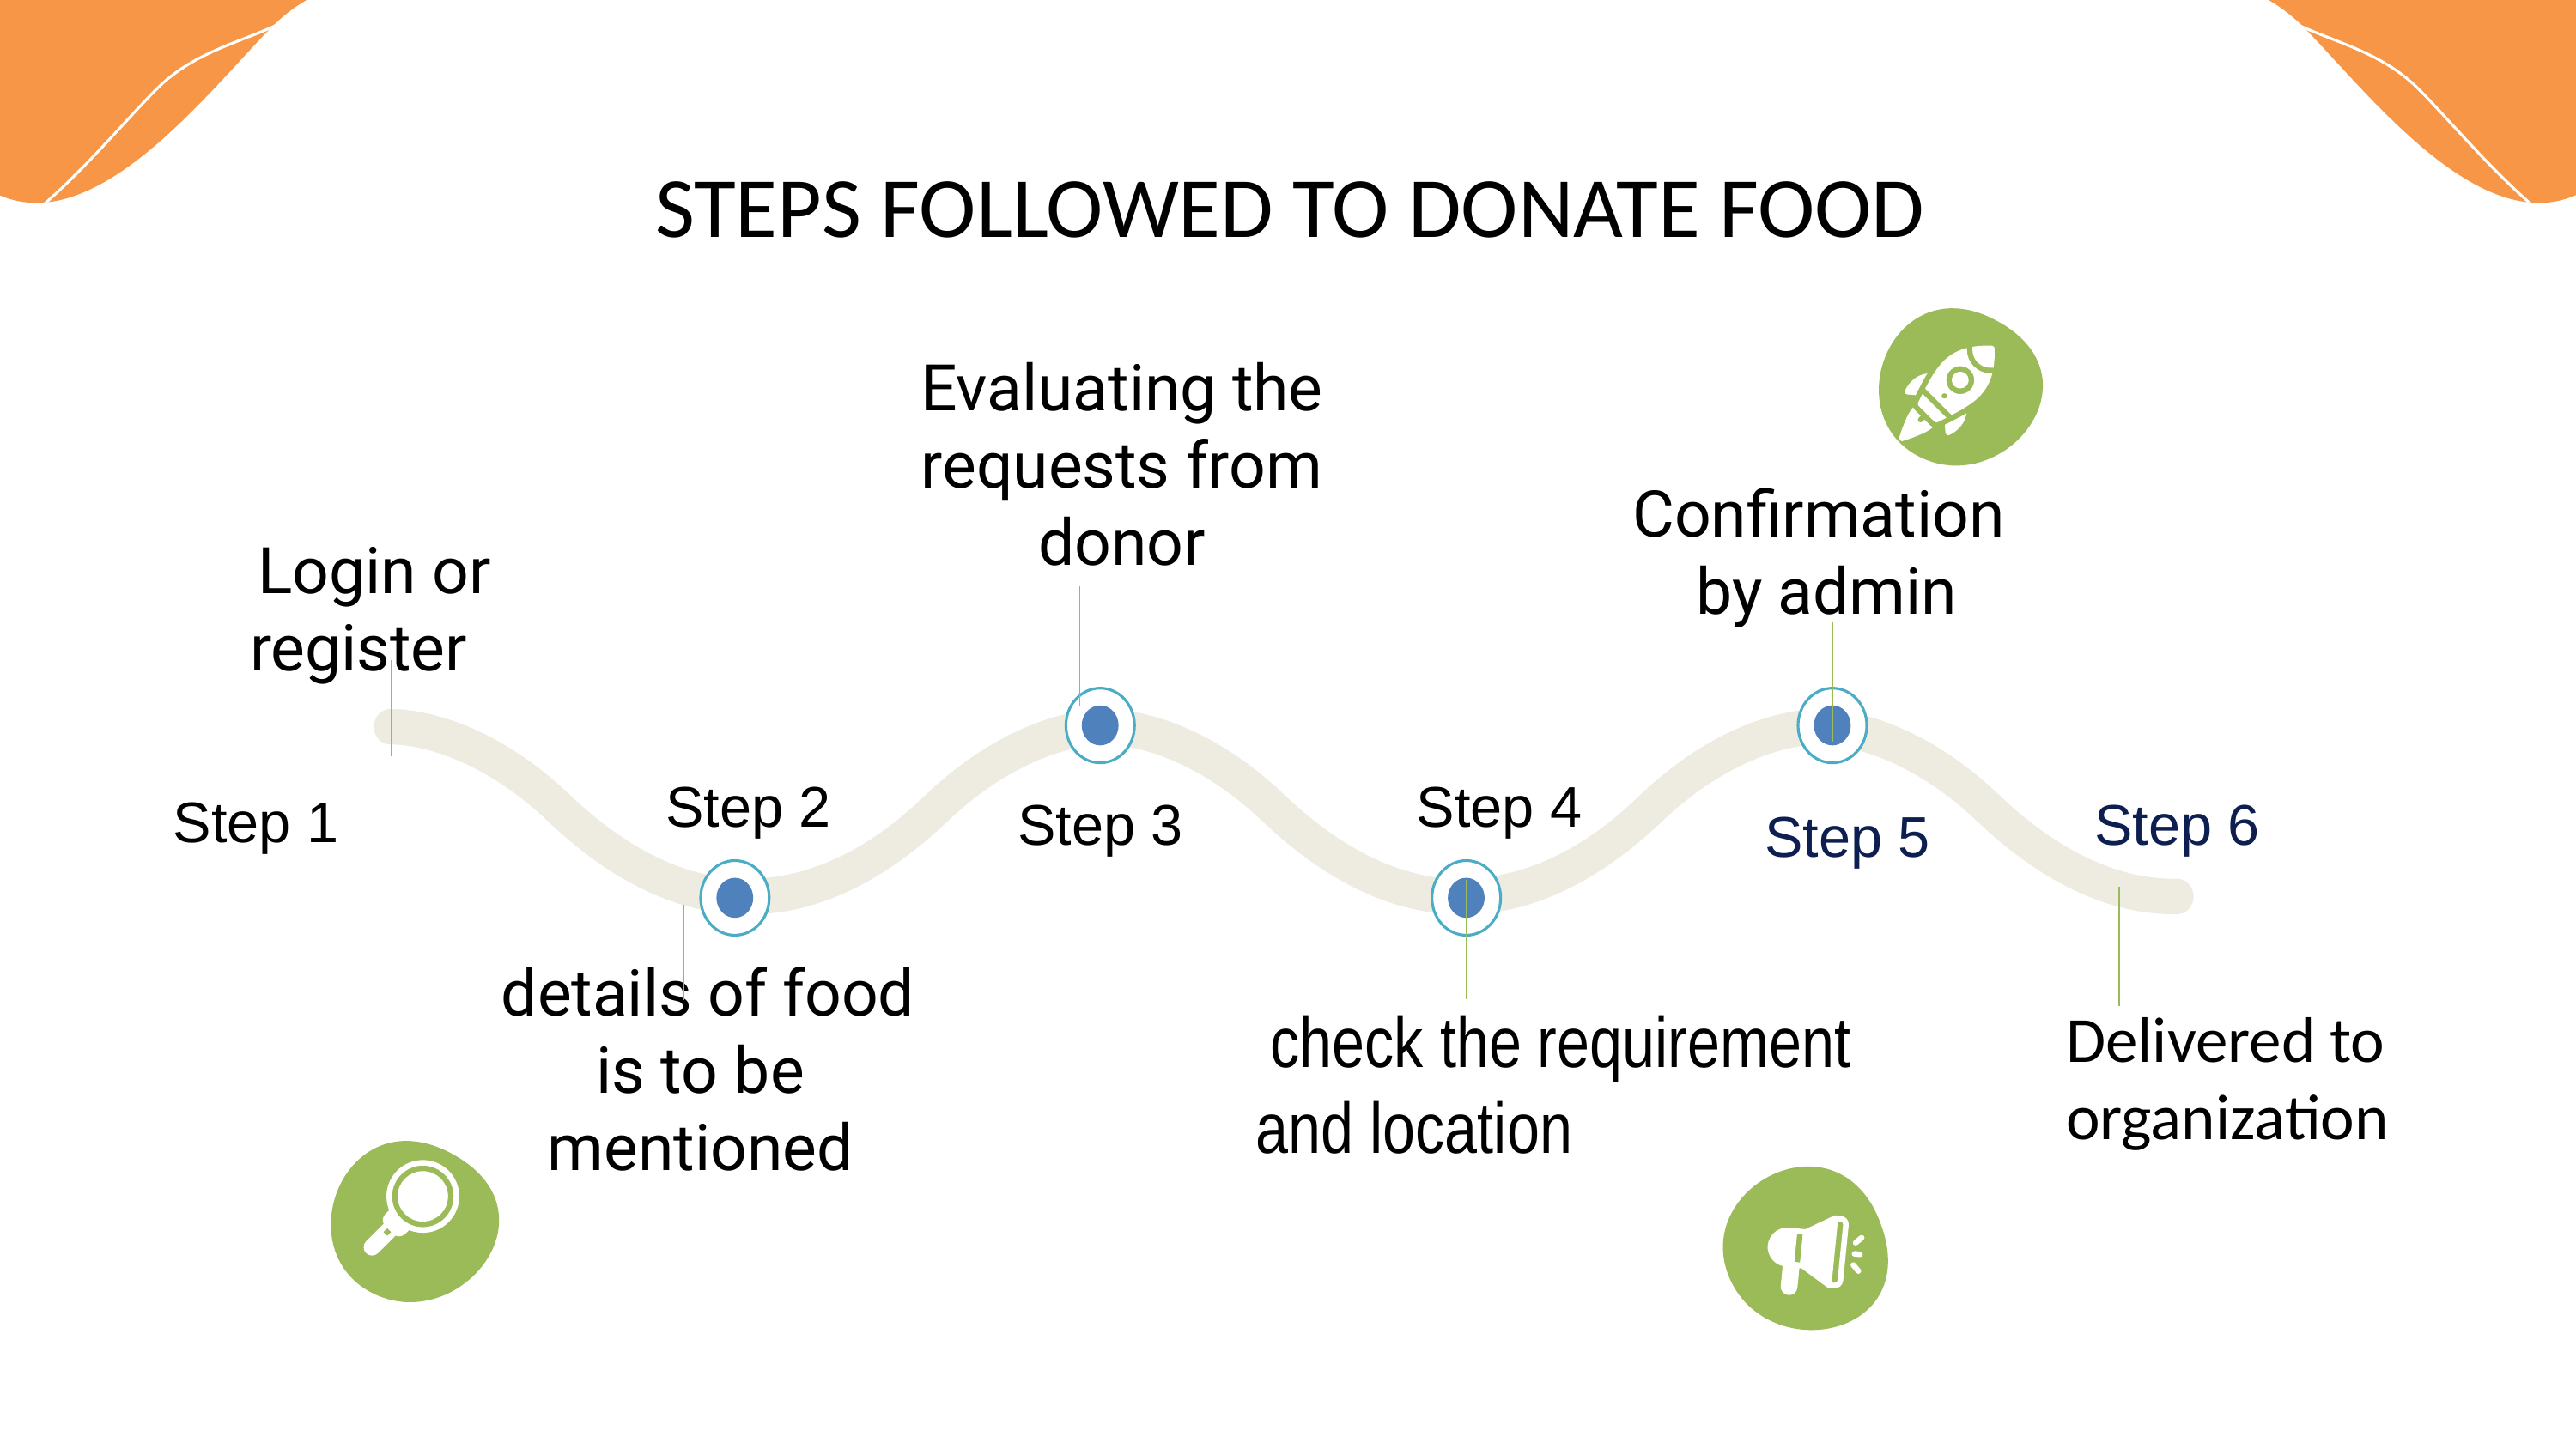

# STEPS FOLLOWED TO DONATE FOOD

Evaluating the requests from donor

Confirmation  by admin
 Login or register

Step 3
Step 1

Step 2
Step 4
Step 6
Step 5
 details of food is to be mentioned
  check the requirement and location
Delivered to organization